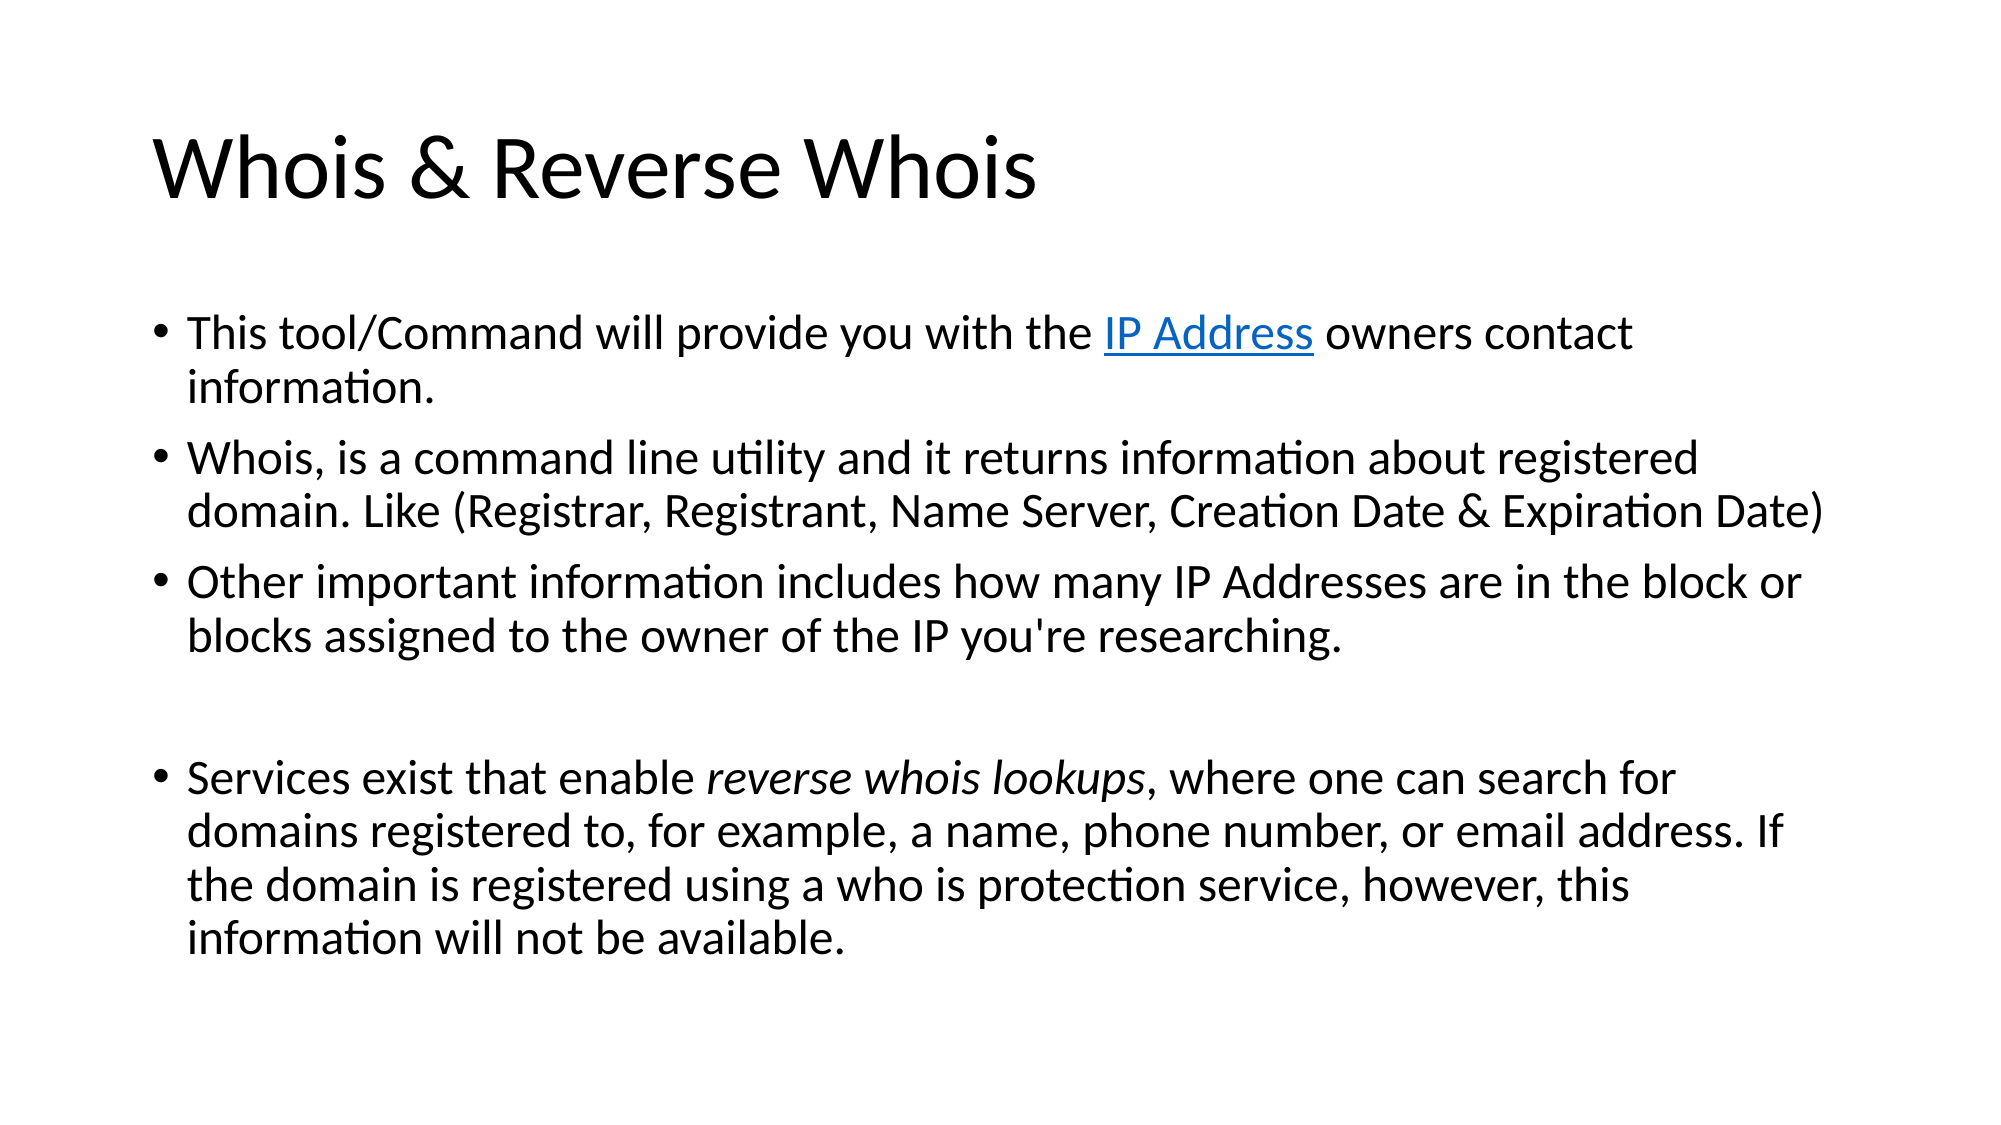

# Whois & Reverse Whois
This tool/Command will provide you with the IP Address owners contact information.
Whois, is a command line utility and it returns information about registered domain. Like (Registrar, Registrant, Name Server, Creation Date & Expiration Date)
Other important information includes how many IP Addresses are in the block or blocks assigned to the owner of the IP you're researching.

Services exist that enable reverse whois lookups, where one can search for domains registered to, for example, a name, phone number, or email address. If the domain is registered using a who is protection service, however, this information will not be available.